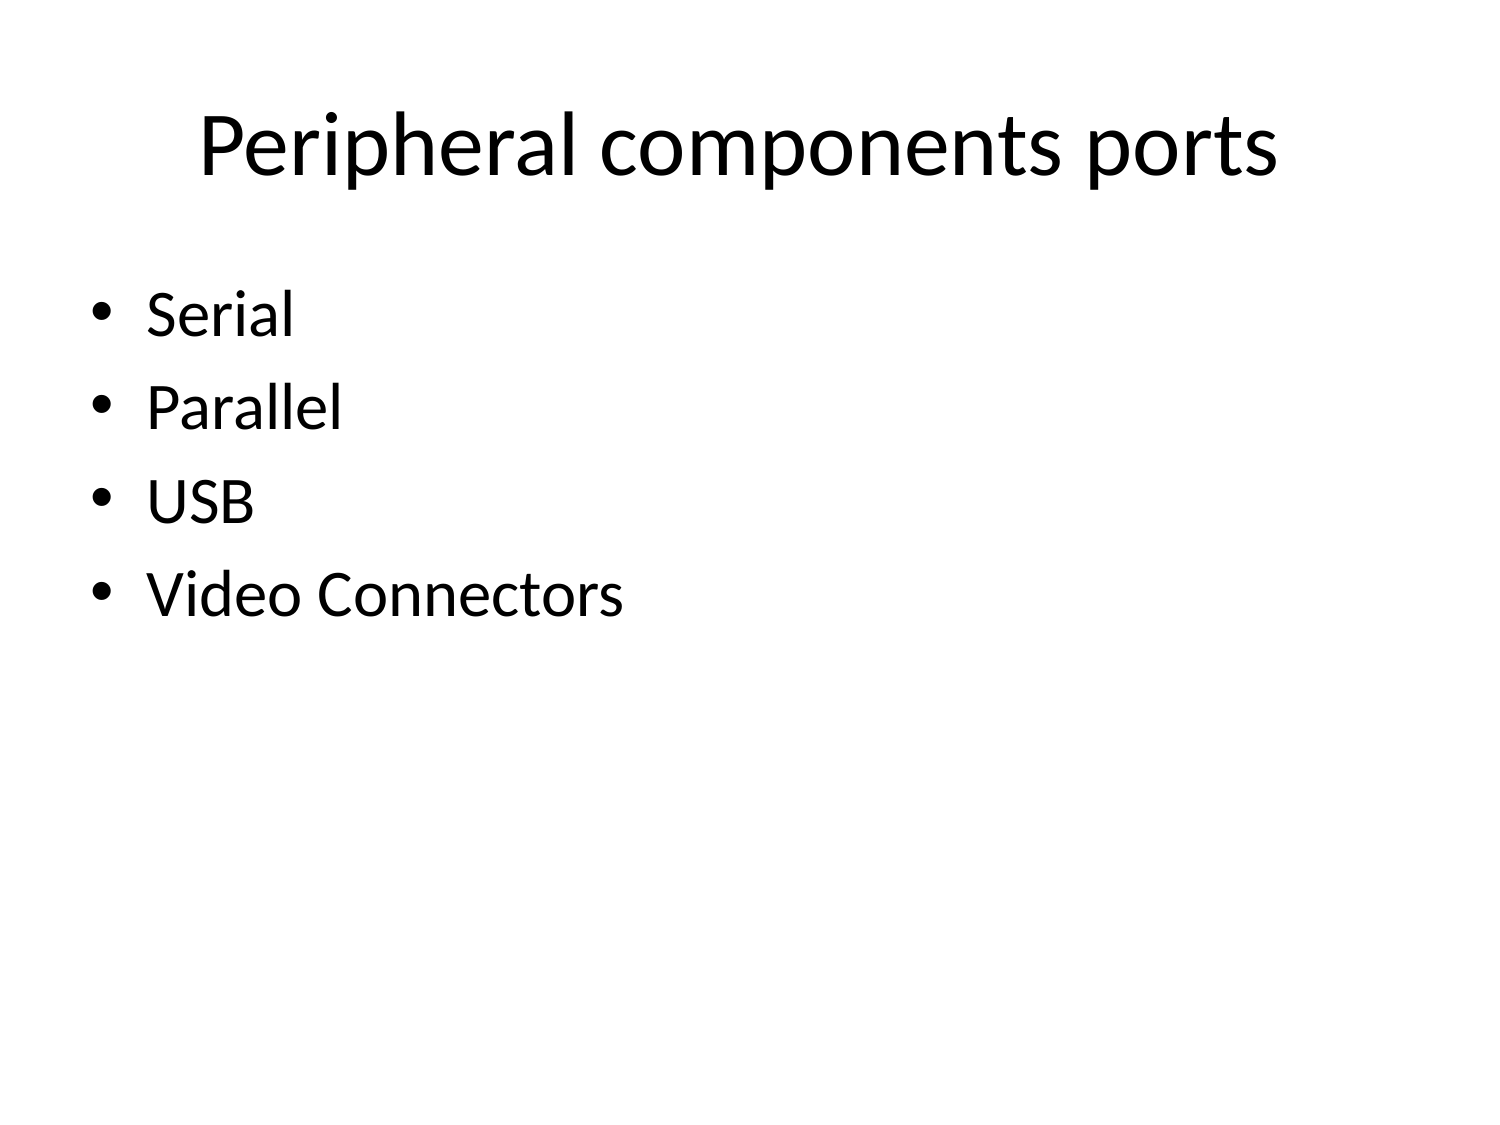

# Peripheral components ports
Serial
Parallel
USB
Video Connectors